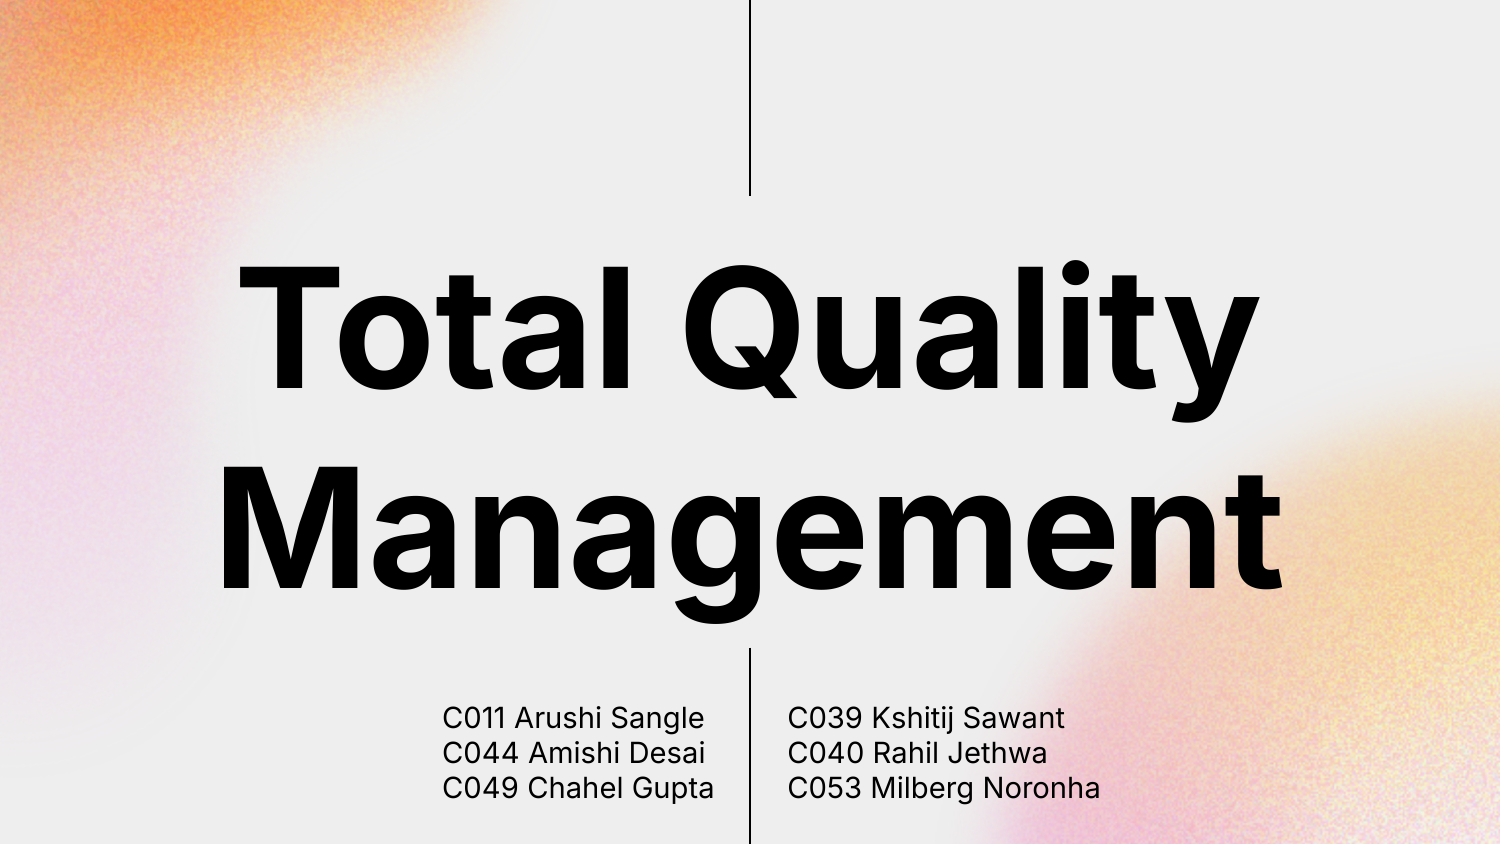

# Total Quality Management
C011 Arushi Sangle
C044 Amishi Desai
C049 Chahel Gupta
C039 Kshitij Sawant
C040 Rahil Jethwa
C053 Milberg Noronha